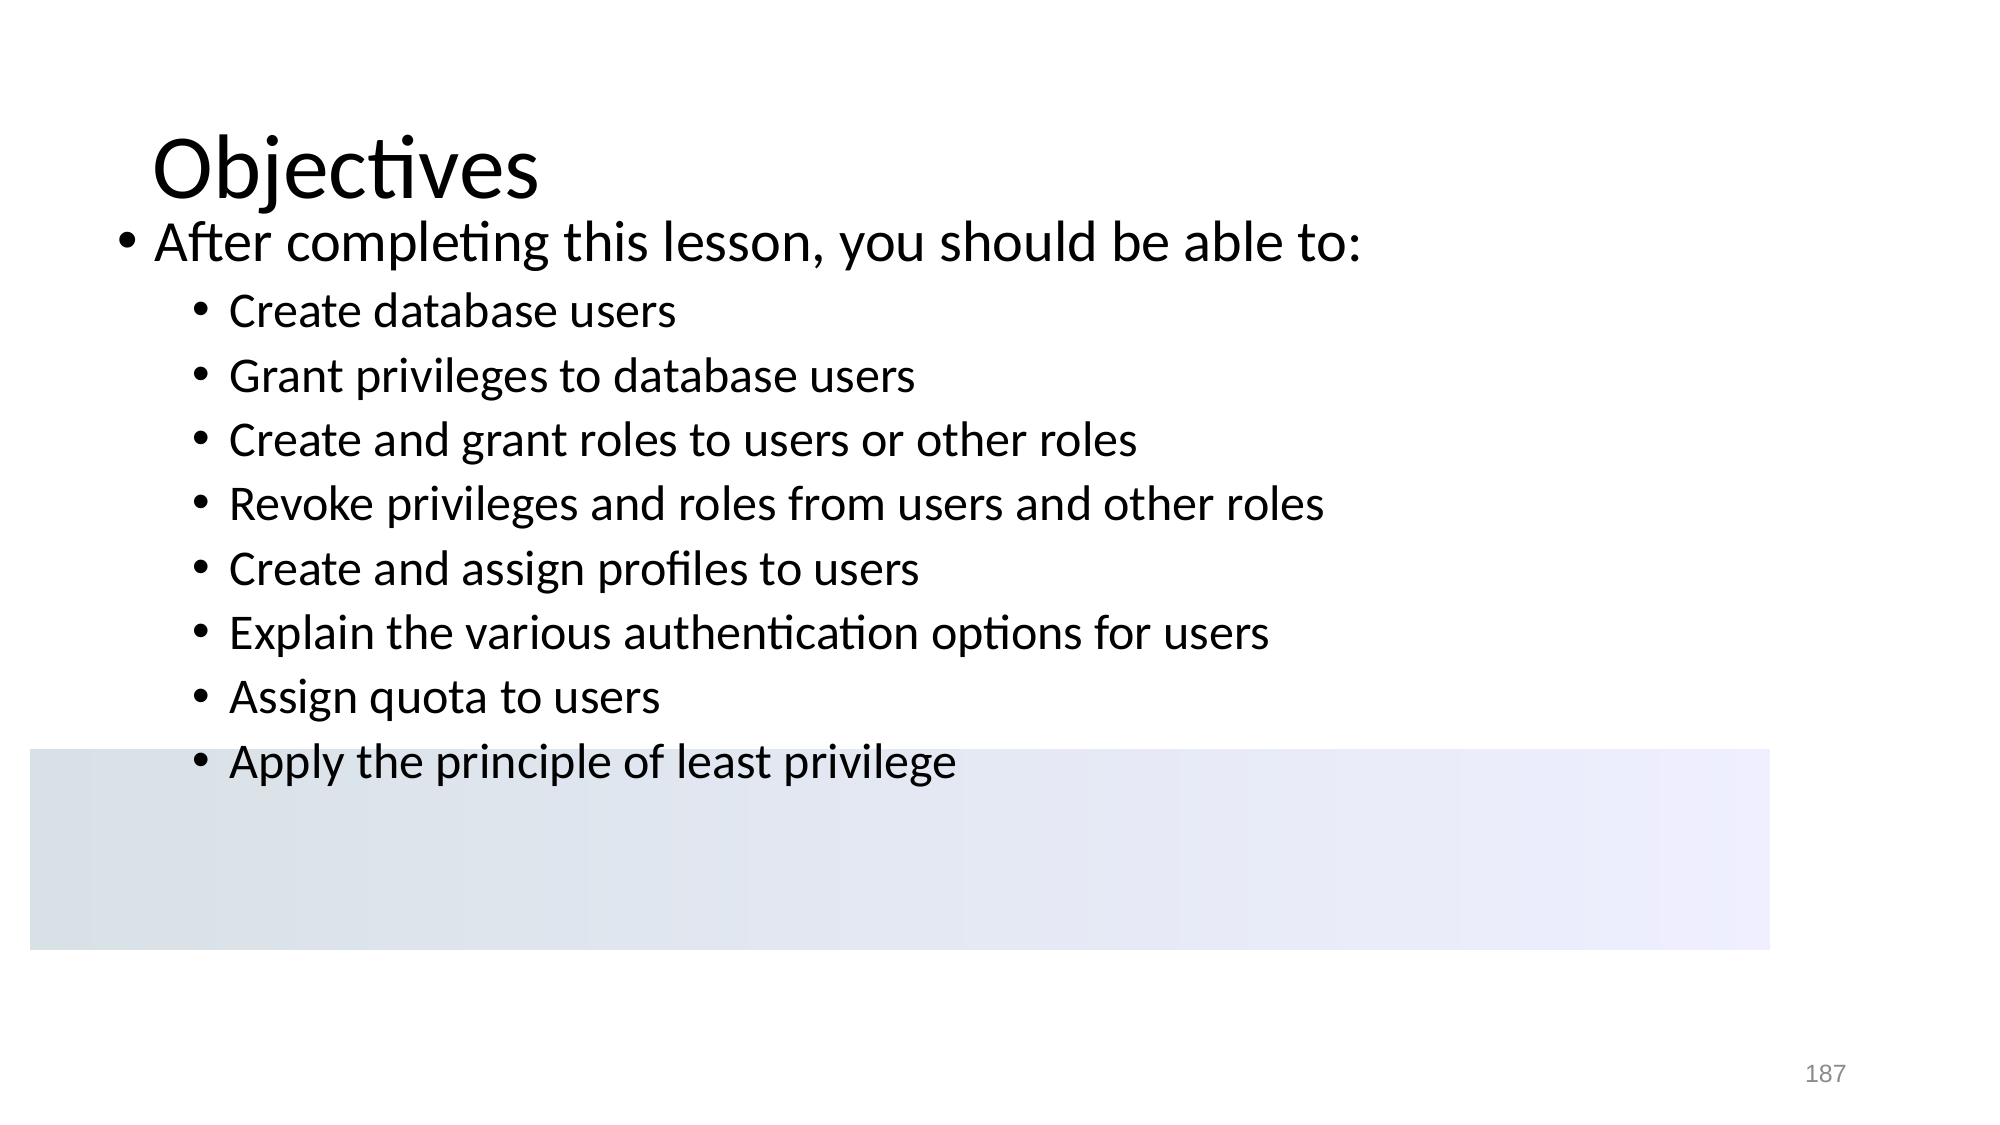

# Objectives
After completing this lesson, you should be able to:
Create database users
Grant privileges to database users
Create and grant roles to users or other roles
Revoke privileges and roles from users and other roles
Create and assign profiles to users
Explain the various authentication options for users
Assign quota to users
Apply the principle of least privilege

187